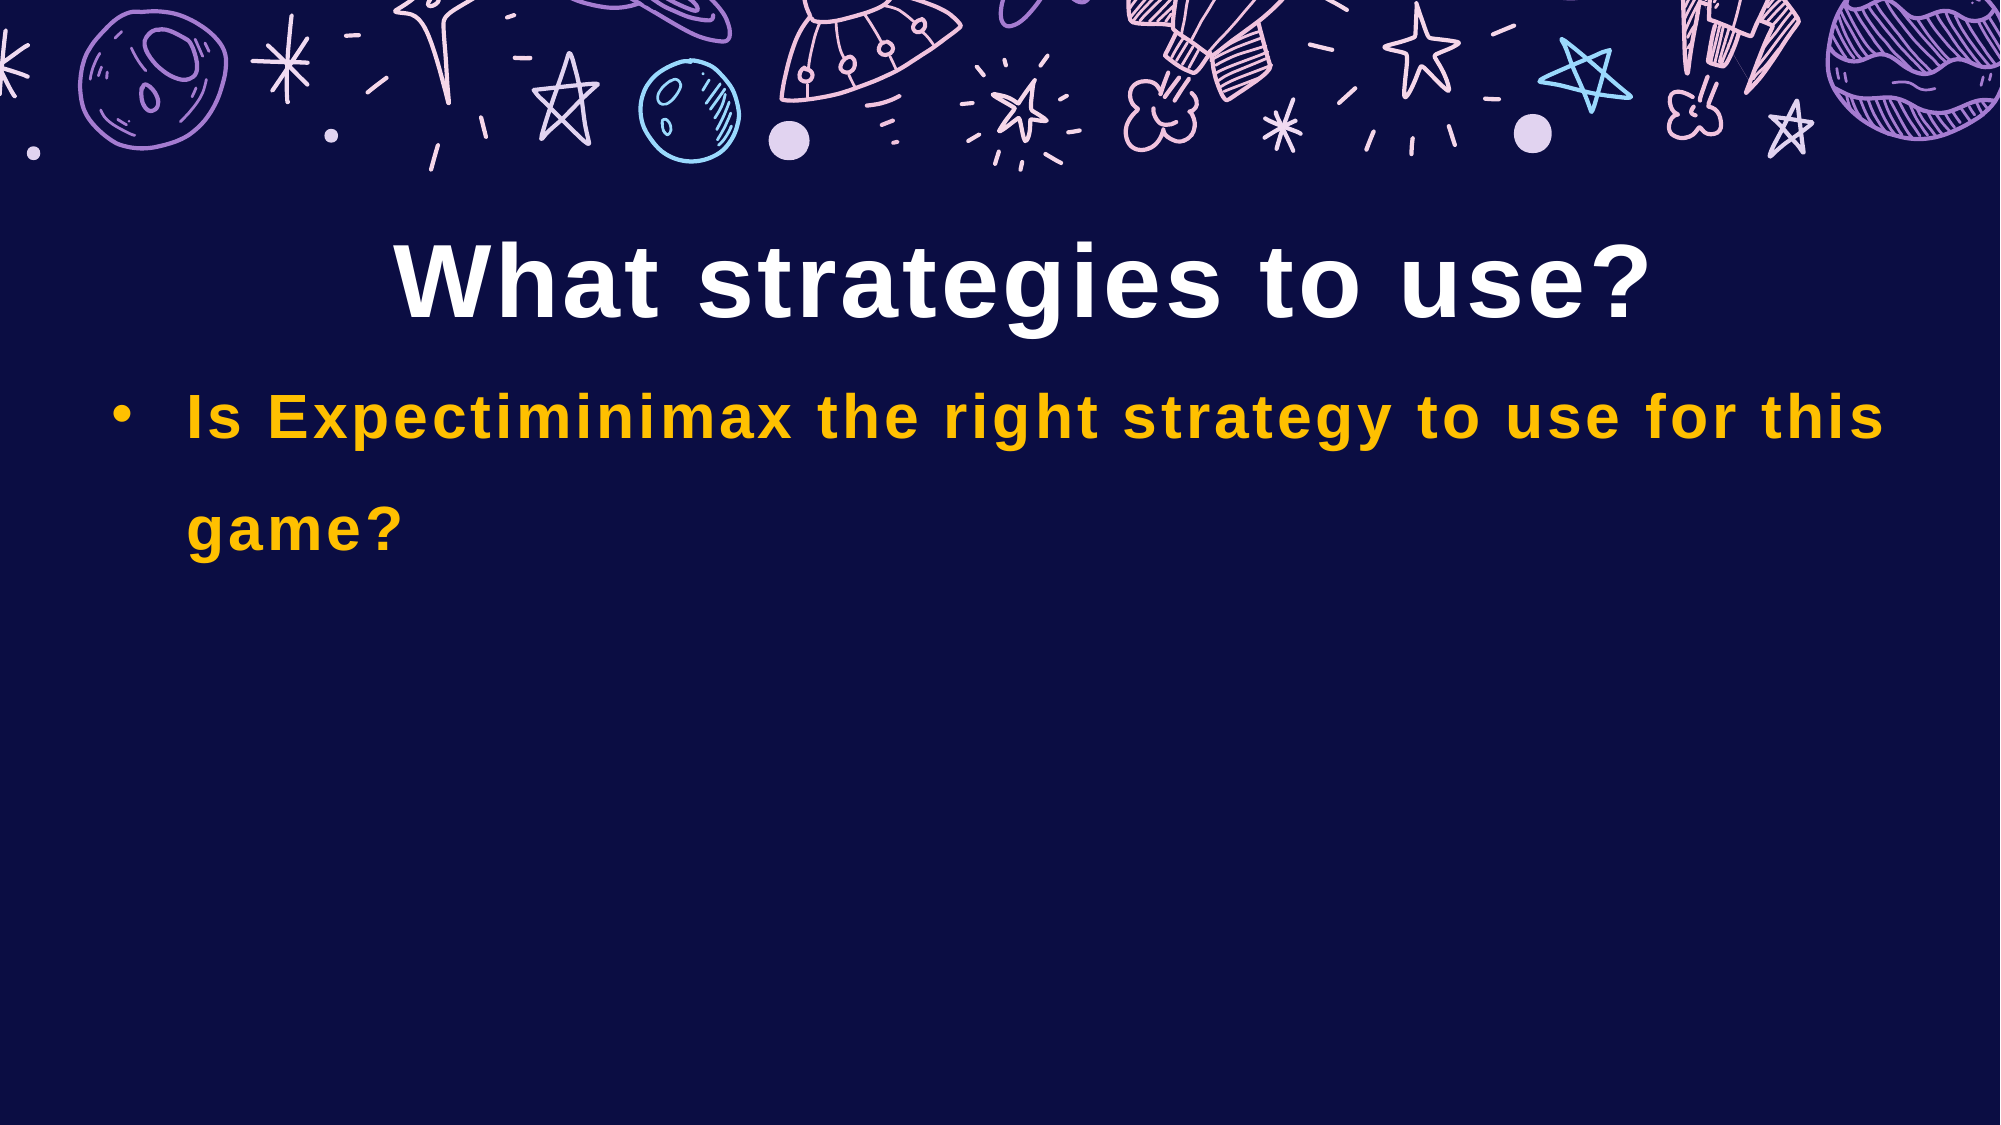

What strategies to use?
Is Expectiminimax the right strategy to use for this game?